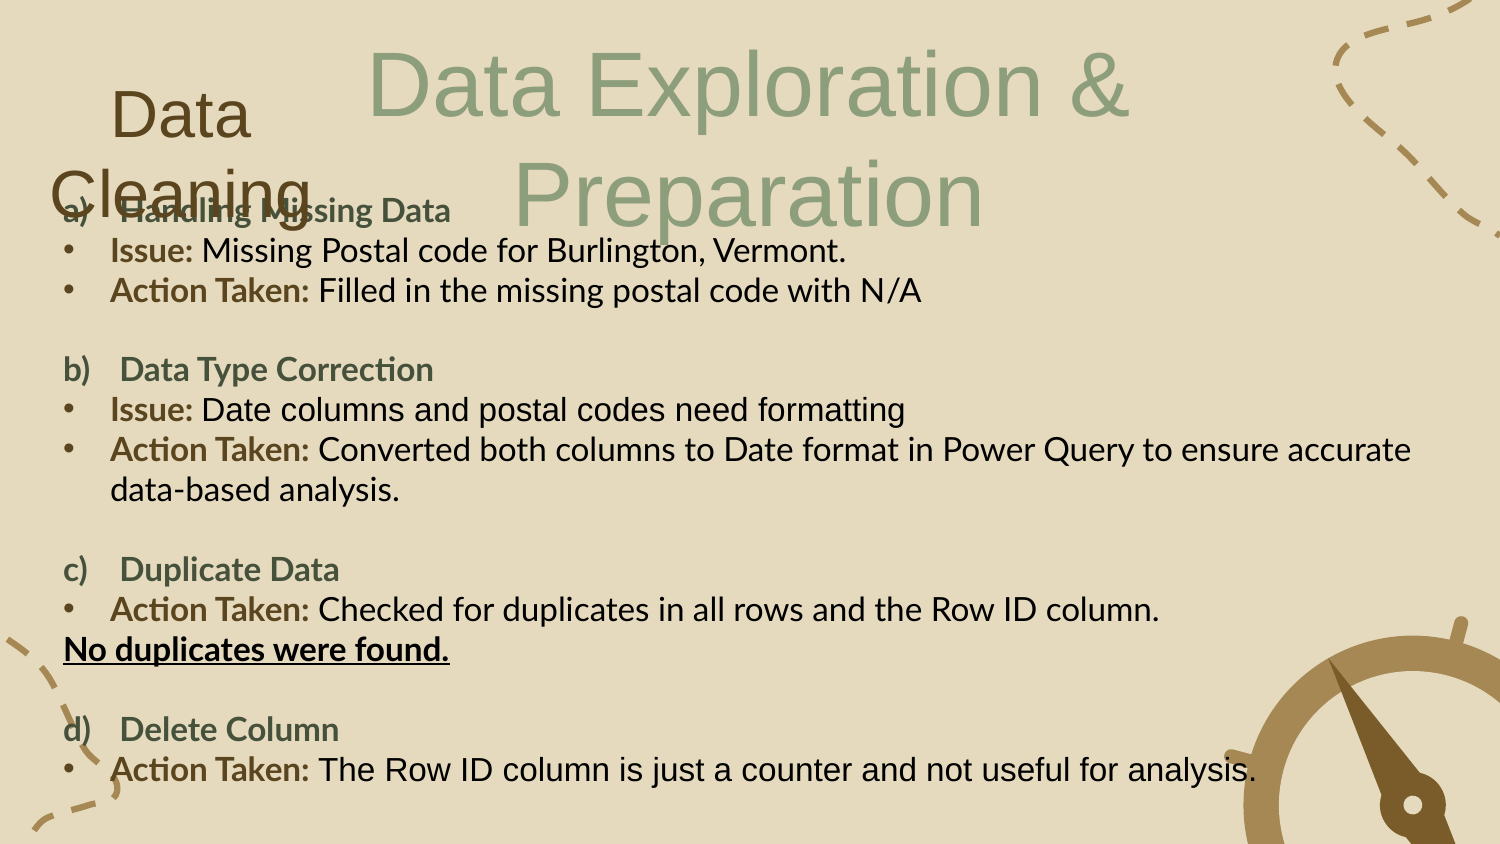

# Data Exploration & Preparation
Data Cleaning
Handling Missing Data
Issue: Missing Postal code for Burlington, Vermont.
Action Taken: Filled in the missing postal code with N/A

Data Type Correction
Issue: Date columns and postal codes need formatting
Action Taken: Converted both columns to Date format in Power Query to ensure accurate data-based analysis.

Duplicate Data
Action Taken: Checked for duplicates in all rows and the Row ID column.
No duplicates were found.

Delete Column
Action Taken: The Row ID column is just a counter and not useful for analysis.